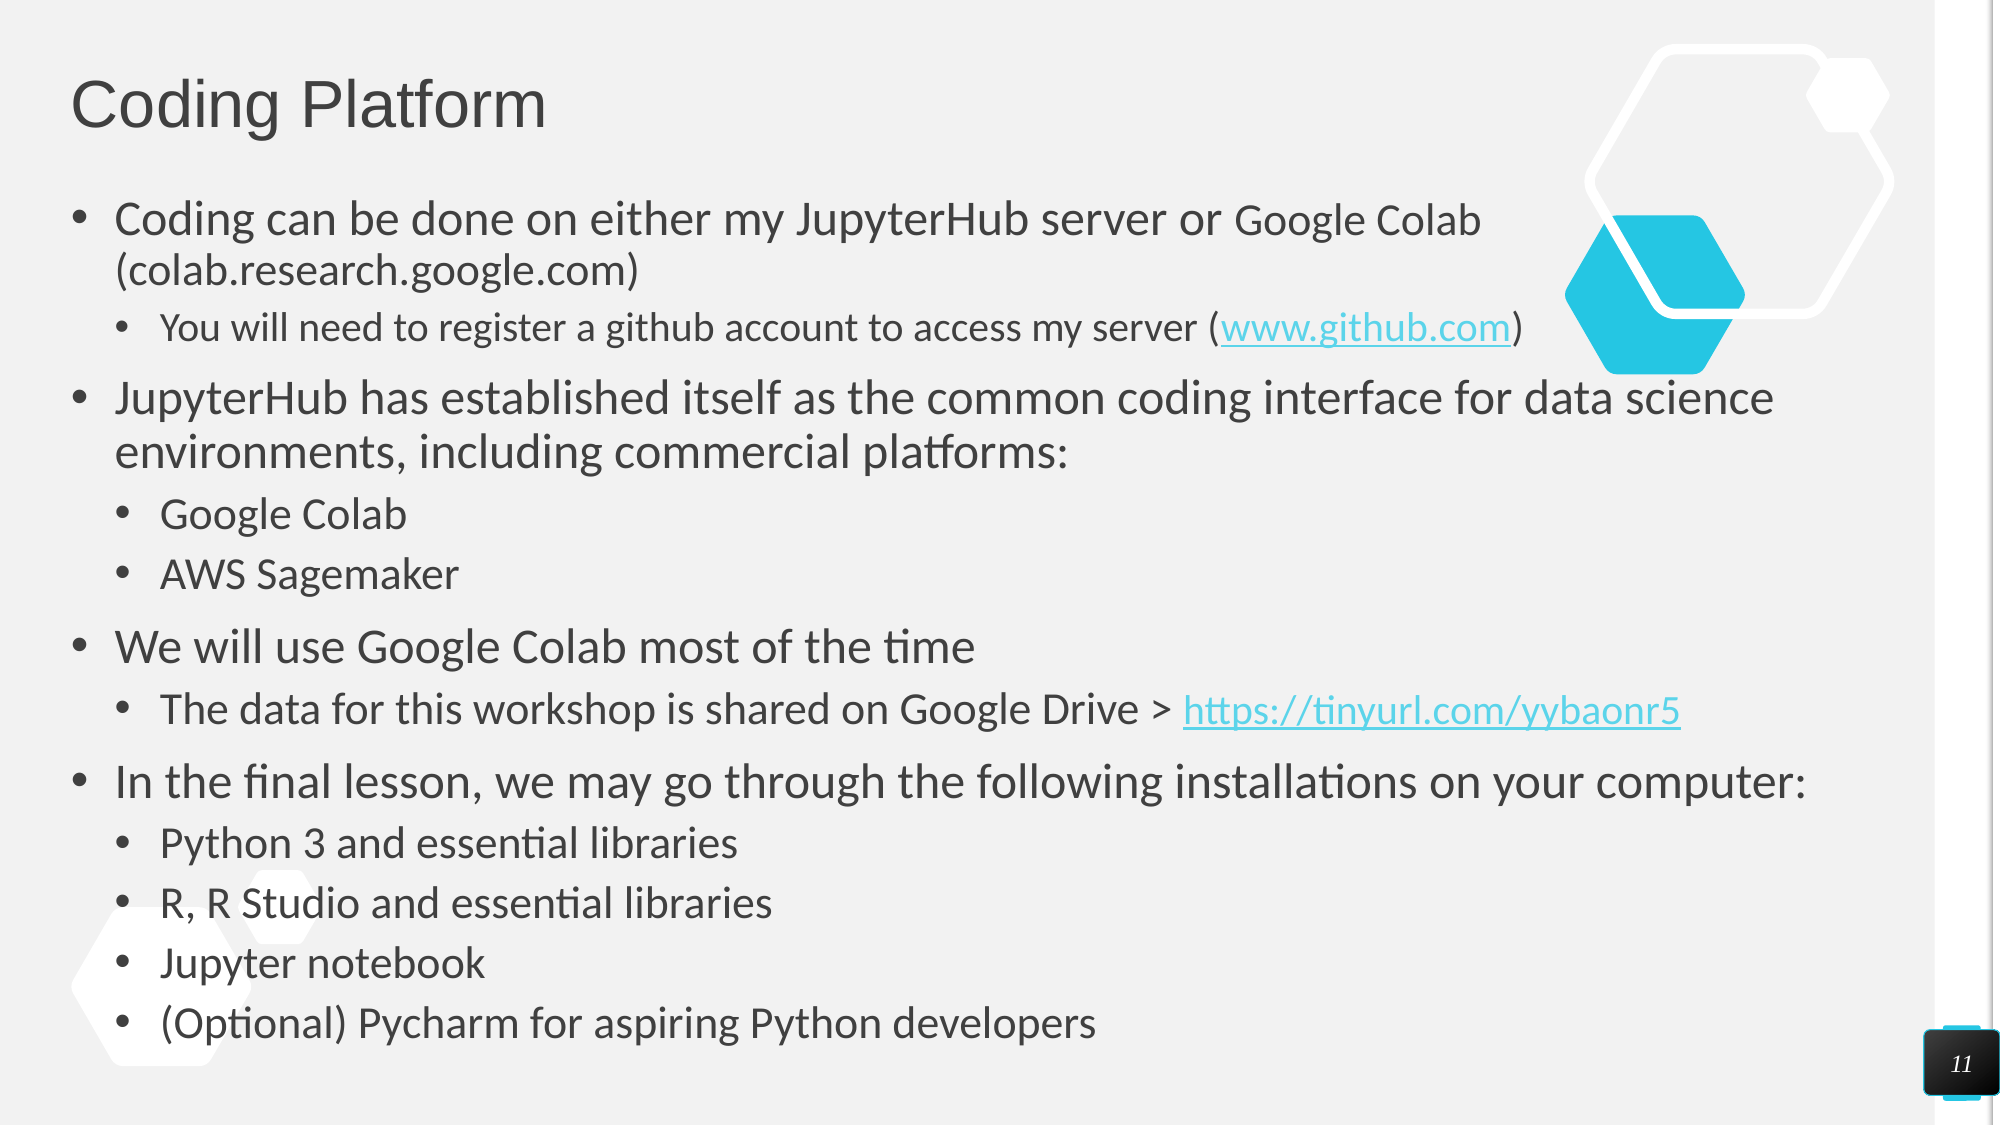

# Coding Platform
Coding can be done on either my JupyterHub server or Google Colab (colab.research.google.com)
You will need to register a github account to access my server (www.github.com)
JupyterHub has established itself as the common coding interface for data science environments, including commercial platforms:
Google Colab
AWS Sagemaker
We will use Google Colab most of the time
The data for this workshop is shared on Google Drive > https://tinyurl.com/yybaonr5
In the final lesson, we may go through the following installations on your computer:
Python 3 and essential libraries
R, R Studio and essential libraries
Jupyter notebook
(Optional) Pycharm for aspiring Python developers

11